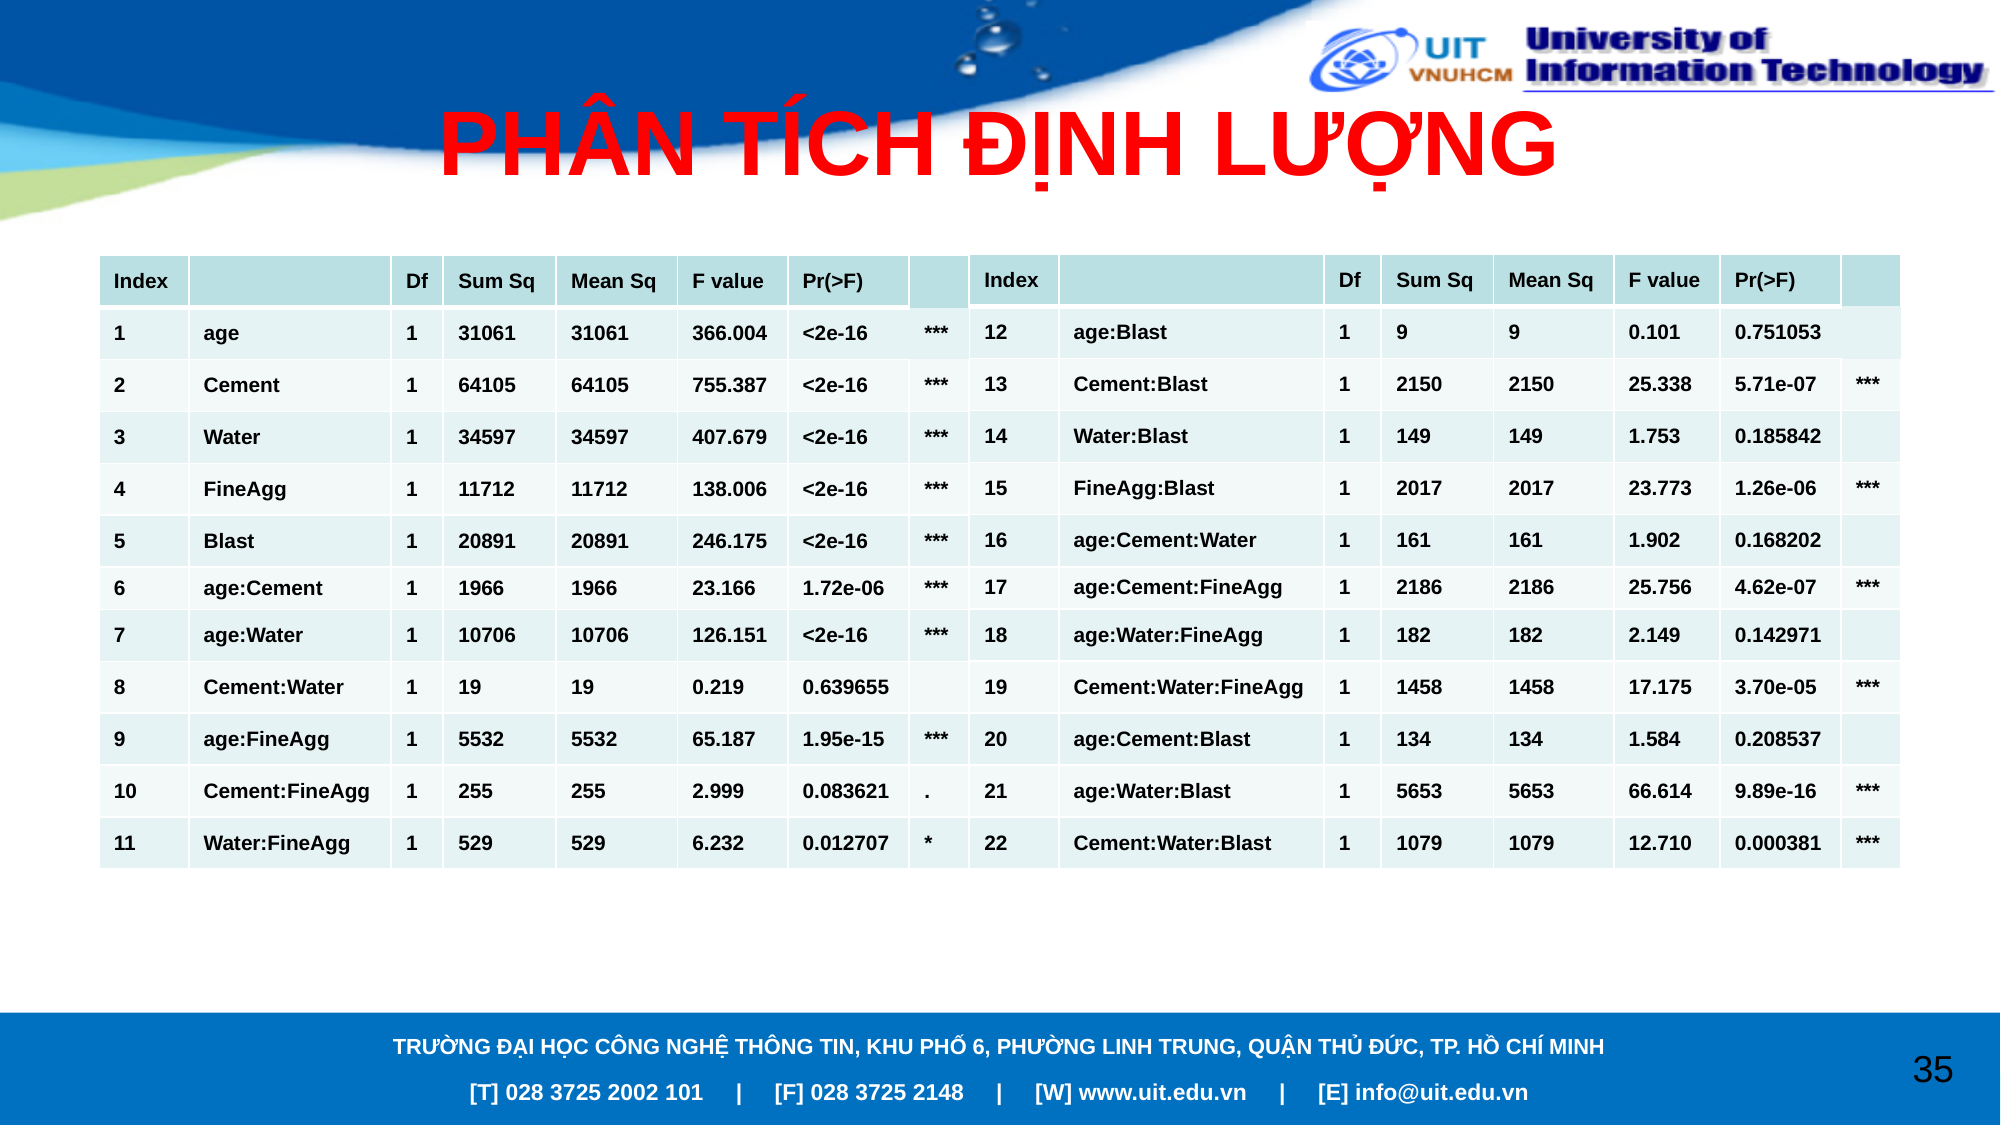

# PHÂN TÍCH ĐỊNH LƯỢNG
| Index |  | Df | Sum Sq | Mean Sq | F value | Pr(>F) |  |
| --- | --- | --- | --- | --- | --- | --- | --- |
| 12 | age:Blast | 1 | 9 | 9 | 0.101 | 0.751053 |  |
| 13 | Cement:Blast | 1 | 2150 | 2150 | 25.338 | 5.71e-07 | \*\*\* |
| 14 | Water:Blast | 1 | 149 | 149 | 1.753 | 0.185842 |  |
| 15 | FineAgg:Blast | 1 | 2017 | 2017 | 23.773 | 1.26e-06 | \*\*\* |
| 16 | age:Cement:Water | 1 | 161 | 161 | 1.902 | 0.168202 |  |
| 17 | age:Cement:FineAgg | 1 | 2186 | 2186 | 25.756 | 4.62e-07 | \*\*\* |
| 18 | age:Water:FineAgg | 1 | 182 | 182 | 2.149 | 0.142971 |  |
| 19 | Cement:Water:FineAgg | 1 | 1458 | 1458 | 17.175 | 3.70e-05 | \*\*\* |
| 20 | age:Cement:Blast | 1 | 134 | 134 | 1.584 | 0.208537 |  |
| 21 | age:Water:Blast | 1 | 5653 | 5653 | 66.614 | 9.89e-16 | \*\*\* |
| 22 | Cement:Water:Blast | 1 | 1079 | 1079 | 12.710 | 0.000381 | \*\*\* |
| Index |  | Df | Sum Sq | Mean Sq | F value | Pr(>F) |  |
| --- | --- | --- | --- | --- | --- | --- | --- |
| 1 | age | 1 | 31061 | 31061 | 366.004 | <2e-16 | \*\*\* |
| 2 | Cement | 1 | 64105 | 64105 | 755.387 | <2e-16 | \*\*\* |
| 3 | Water | 1 | 34597 | 34597 | 407.679 | <2e-16 | \*\*\* |
| 4 | FineAgg | 1 | 11712 | 11712 | 138.006 | <2e-16 | \*\*\* |
| 5 | Blast | 1 | 20891 | 20891 | 246.175 | <2e-16 | \*\*\* |
| 6 | age:Cement | 1 | 1966 | 1966 | 23.166 | 1.72e-06 | \*\*\* |
| 7 | age:Water | 1 | 10706 | 10706 | 126.151 | <2e-16 | \*\*\* |
| 8 | Cement:Water | 1 | 19 | 19 | 0.219 | 0.639655 |  |
| 9 | age:FineAgg | 1 | 5532 | 5532 | 65.187 | 1.95e-15 | \*\*\* |
| 10 | Cement:FineAgg | 1 | 255 | 255 | 2.999 | 0.083621 | . |
| 11 | Water:FineAgg | 1 | 529 | 529 | 6.232 | 0.012707 | \* |